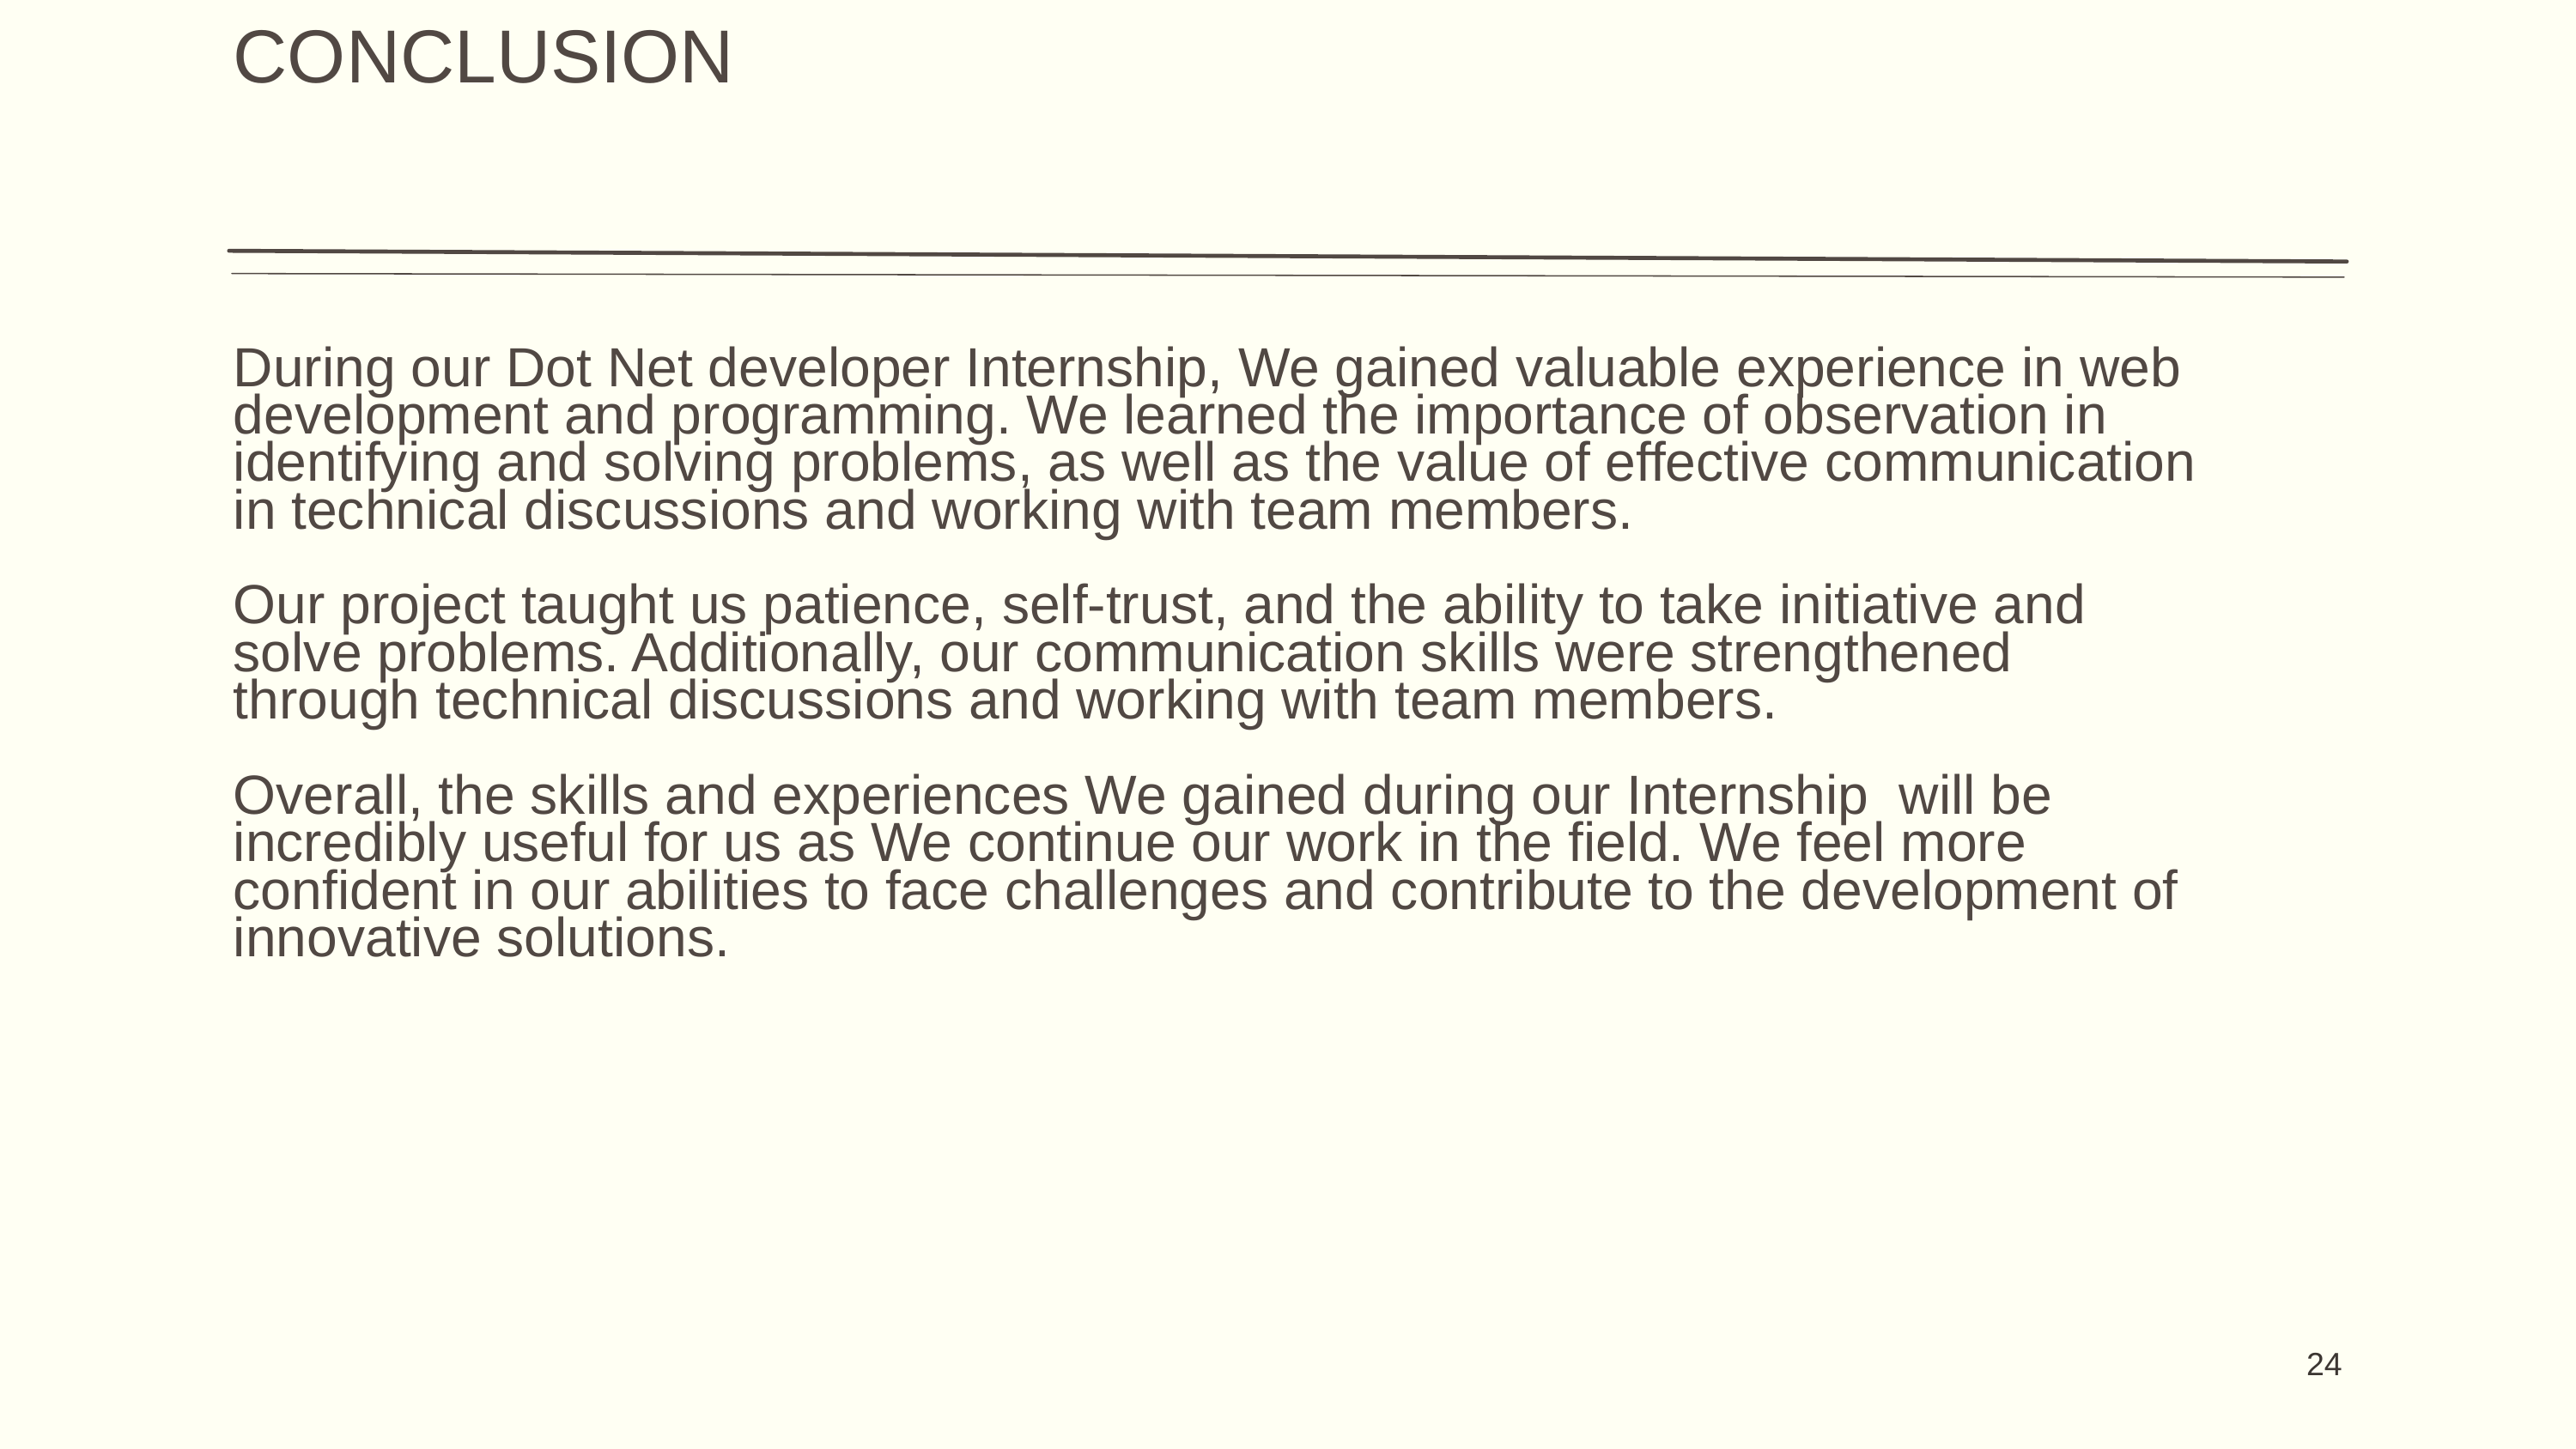

CONCLUSION

During our Dot Net developer Internship, We gained valuable experience in web development and programming. We learned the importance of observation in identifying and solving problems, as well as the value of effective communication in technical discussions and working with team members.

Our project taught us patience, self-trust, and the ability to take initiative and solve problems. Additionally, our communication skills were strengthened through technical discussions and working with team members.

Overall, the skills and experiences We gained during our Internship  will be incredibly useful for us as We continue our work in the field. We feel more confident in our abilities to face challenges and contribute to the development of innovative solutions.
24